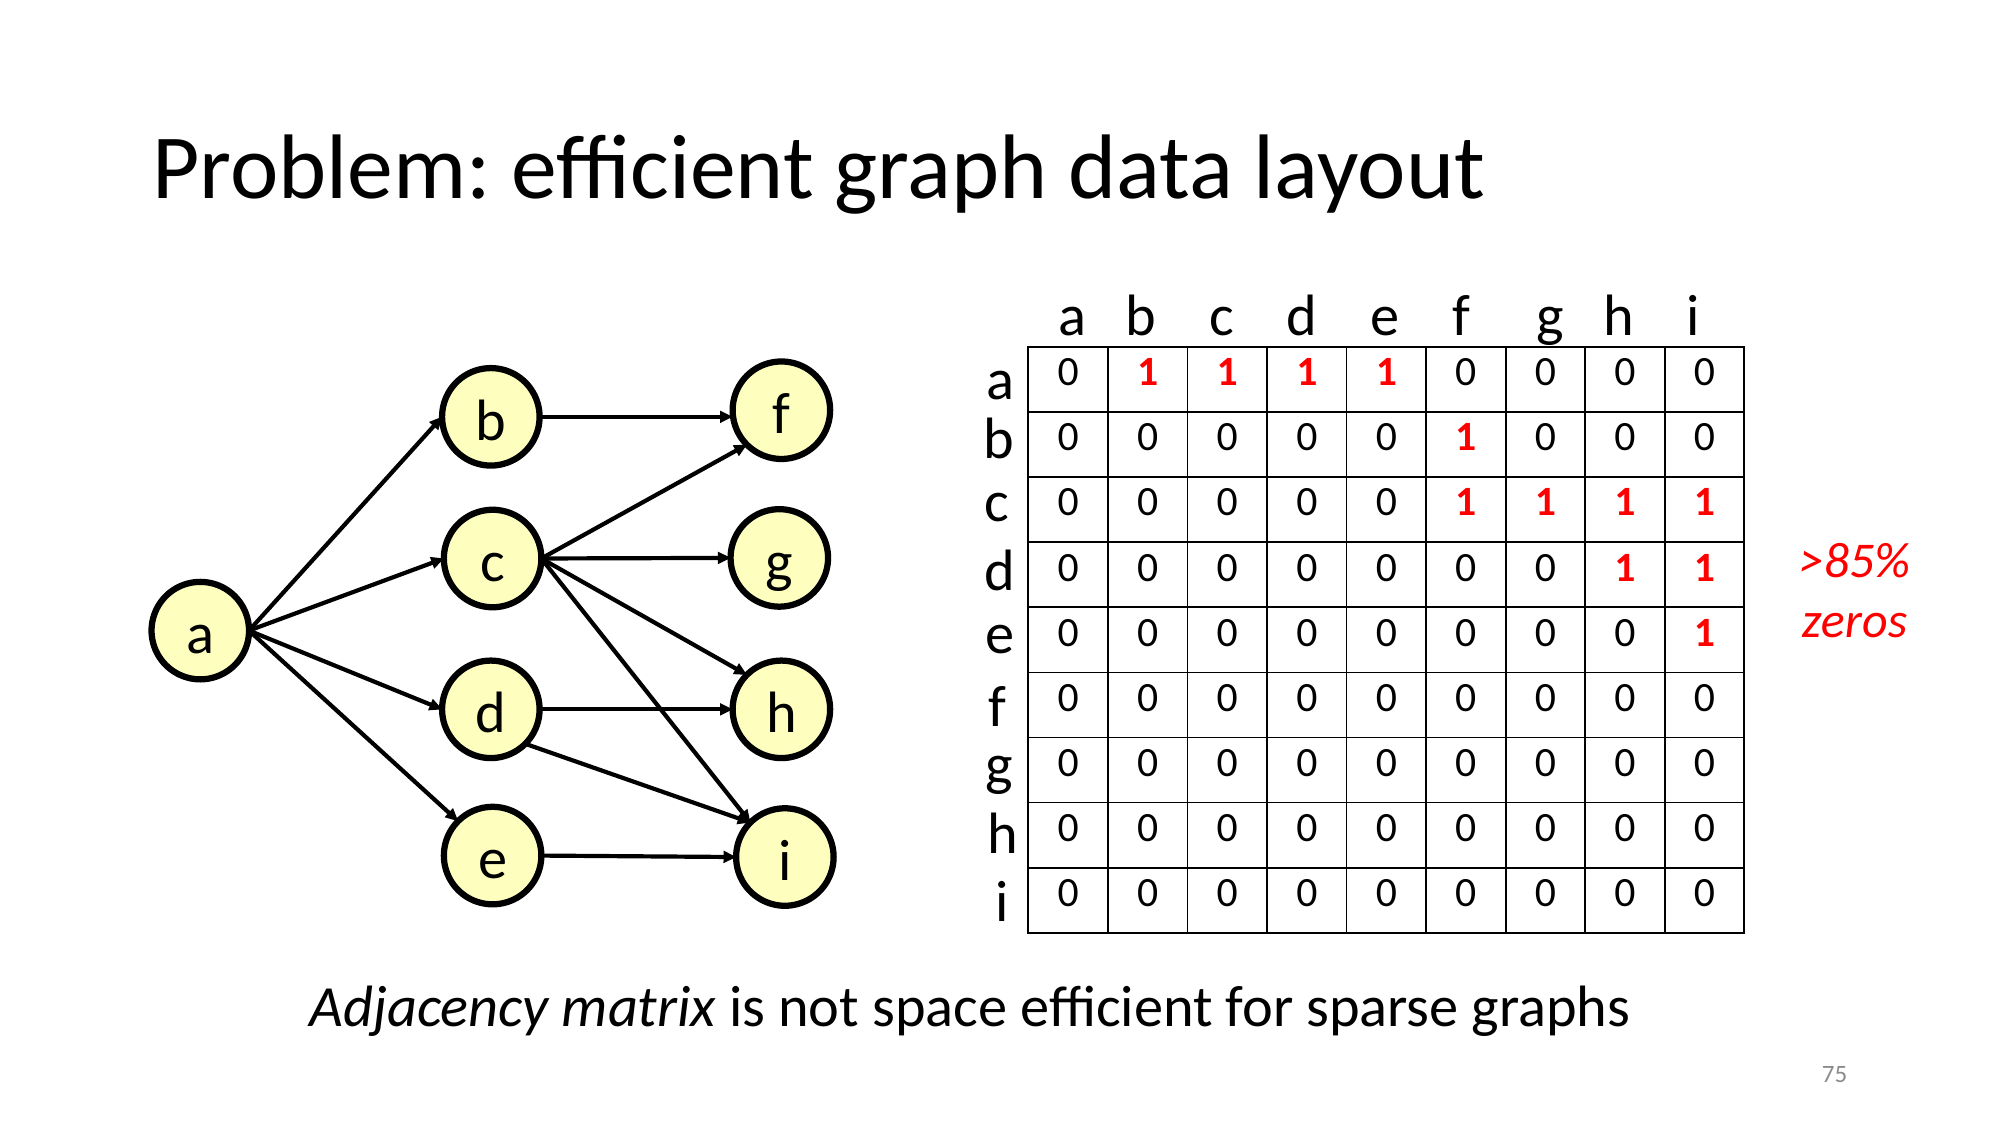

# Problem: efficient graph data layout
a   b    c    d    e    f     g   h    i
a

| 0 | 1 | 1 | 1 | 1 | 0 | 0 | 0 | 0 |
| --- | --- | --- | --- | --- | --- | --- | --- | --- |
| 0 | 0 | 0 | 0 | 0 | 1 | 0 | 0 | 0 |
| 0 | 0 | 0 | 0 | 0 | 1 | 1 | 1 | 1 |
| 0 | 0 | 0 | 0 | 0 | 0 | 0 | 1 | 1 |
| 0 | 0 | 0 | 0 | 0 | 0 | 0 | 0 | 1 |
| 0 | 0 | 0 | 0 | 0 | 0 | 0 | 0 | 0 |
| 0 | 0 | 0 | 0 | 0 | 0 | 0 | 0 | 0 |
| 0 | 0 | 0 | 0 | 0 | 0 | 0 | 0 | 0 |
| 0 | 0 | 0 | 0 | 0 | 0 | 0 | 0 | 0 |
f
b
b
c
g
c
>85% zeros
d
a
e
f
d
h
g
h
e
i
i
Adjacency matrix is not space efficient for sparse graphs
75